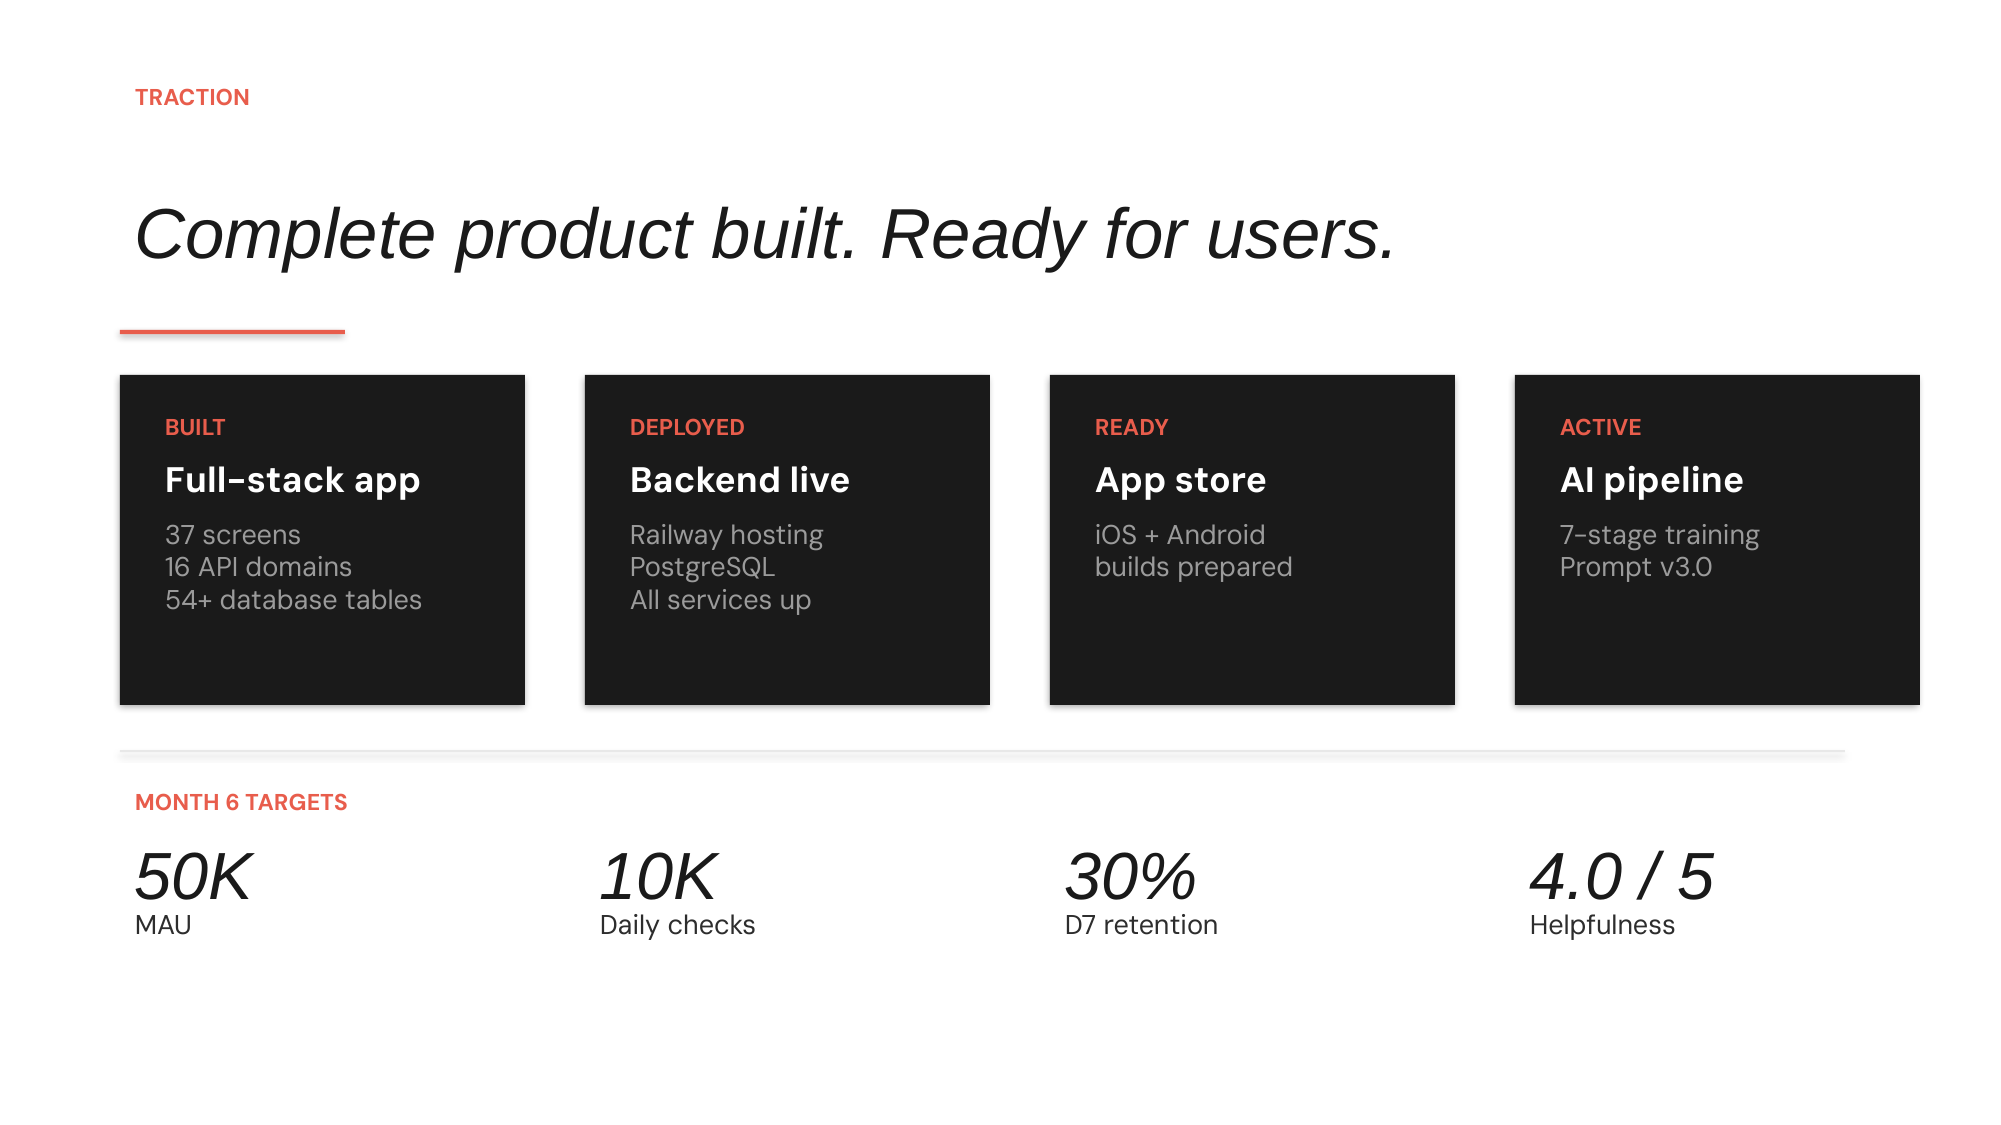

TRACTION
Complete product built. Ready for users.

BUILT
DEPLOYED
READY
ACTIVE
Full-stack app
Backend live
App store
AI pipeline
37 screens
16 API domains
54+ database tables
Railway hosting
PostgreSQL
All services up
iOS + Android
builds prepared
7-stage training
Prompt v3.0

MONTH 6 TARGETS
50K
10K
30%
4.0 / 5
MAU
Daily checks
D7 retention
Helpfulness